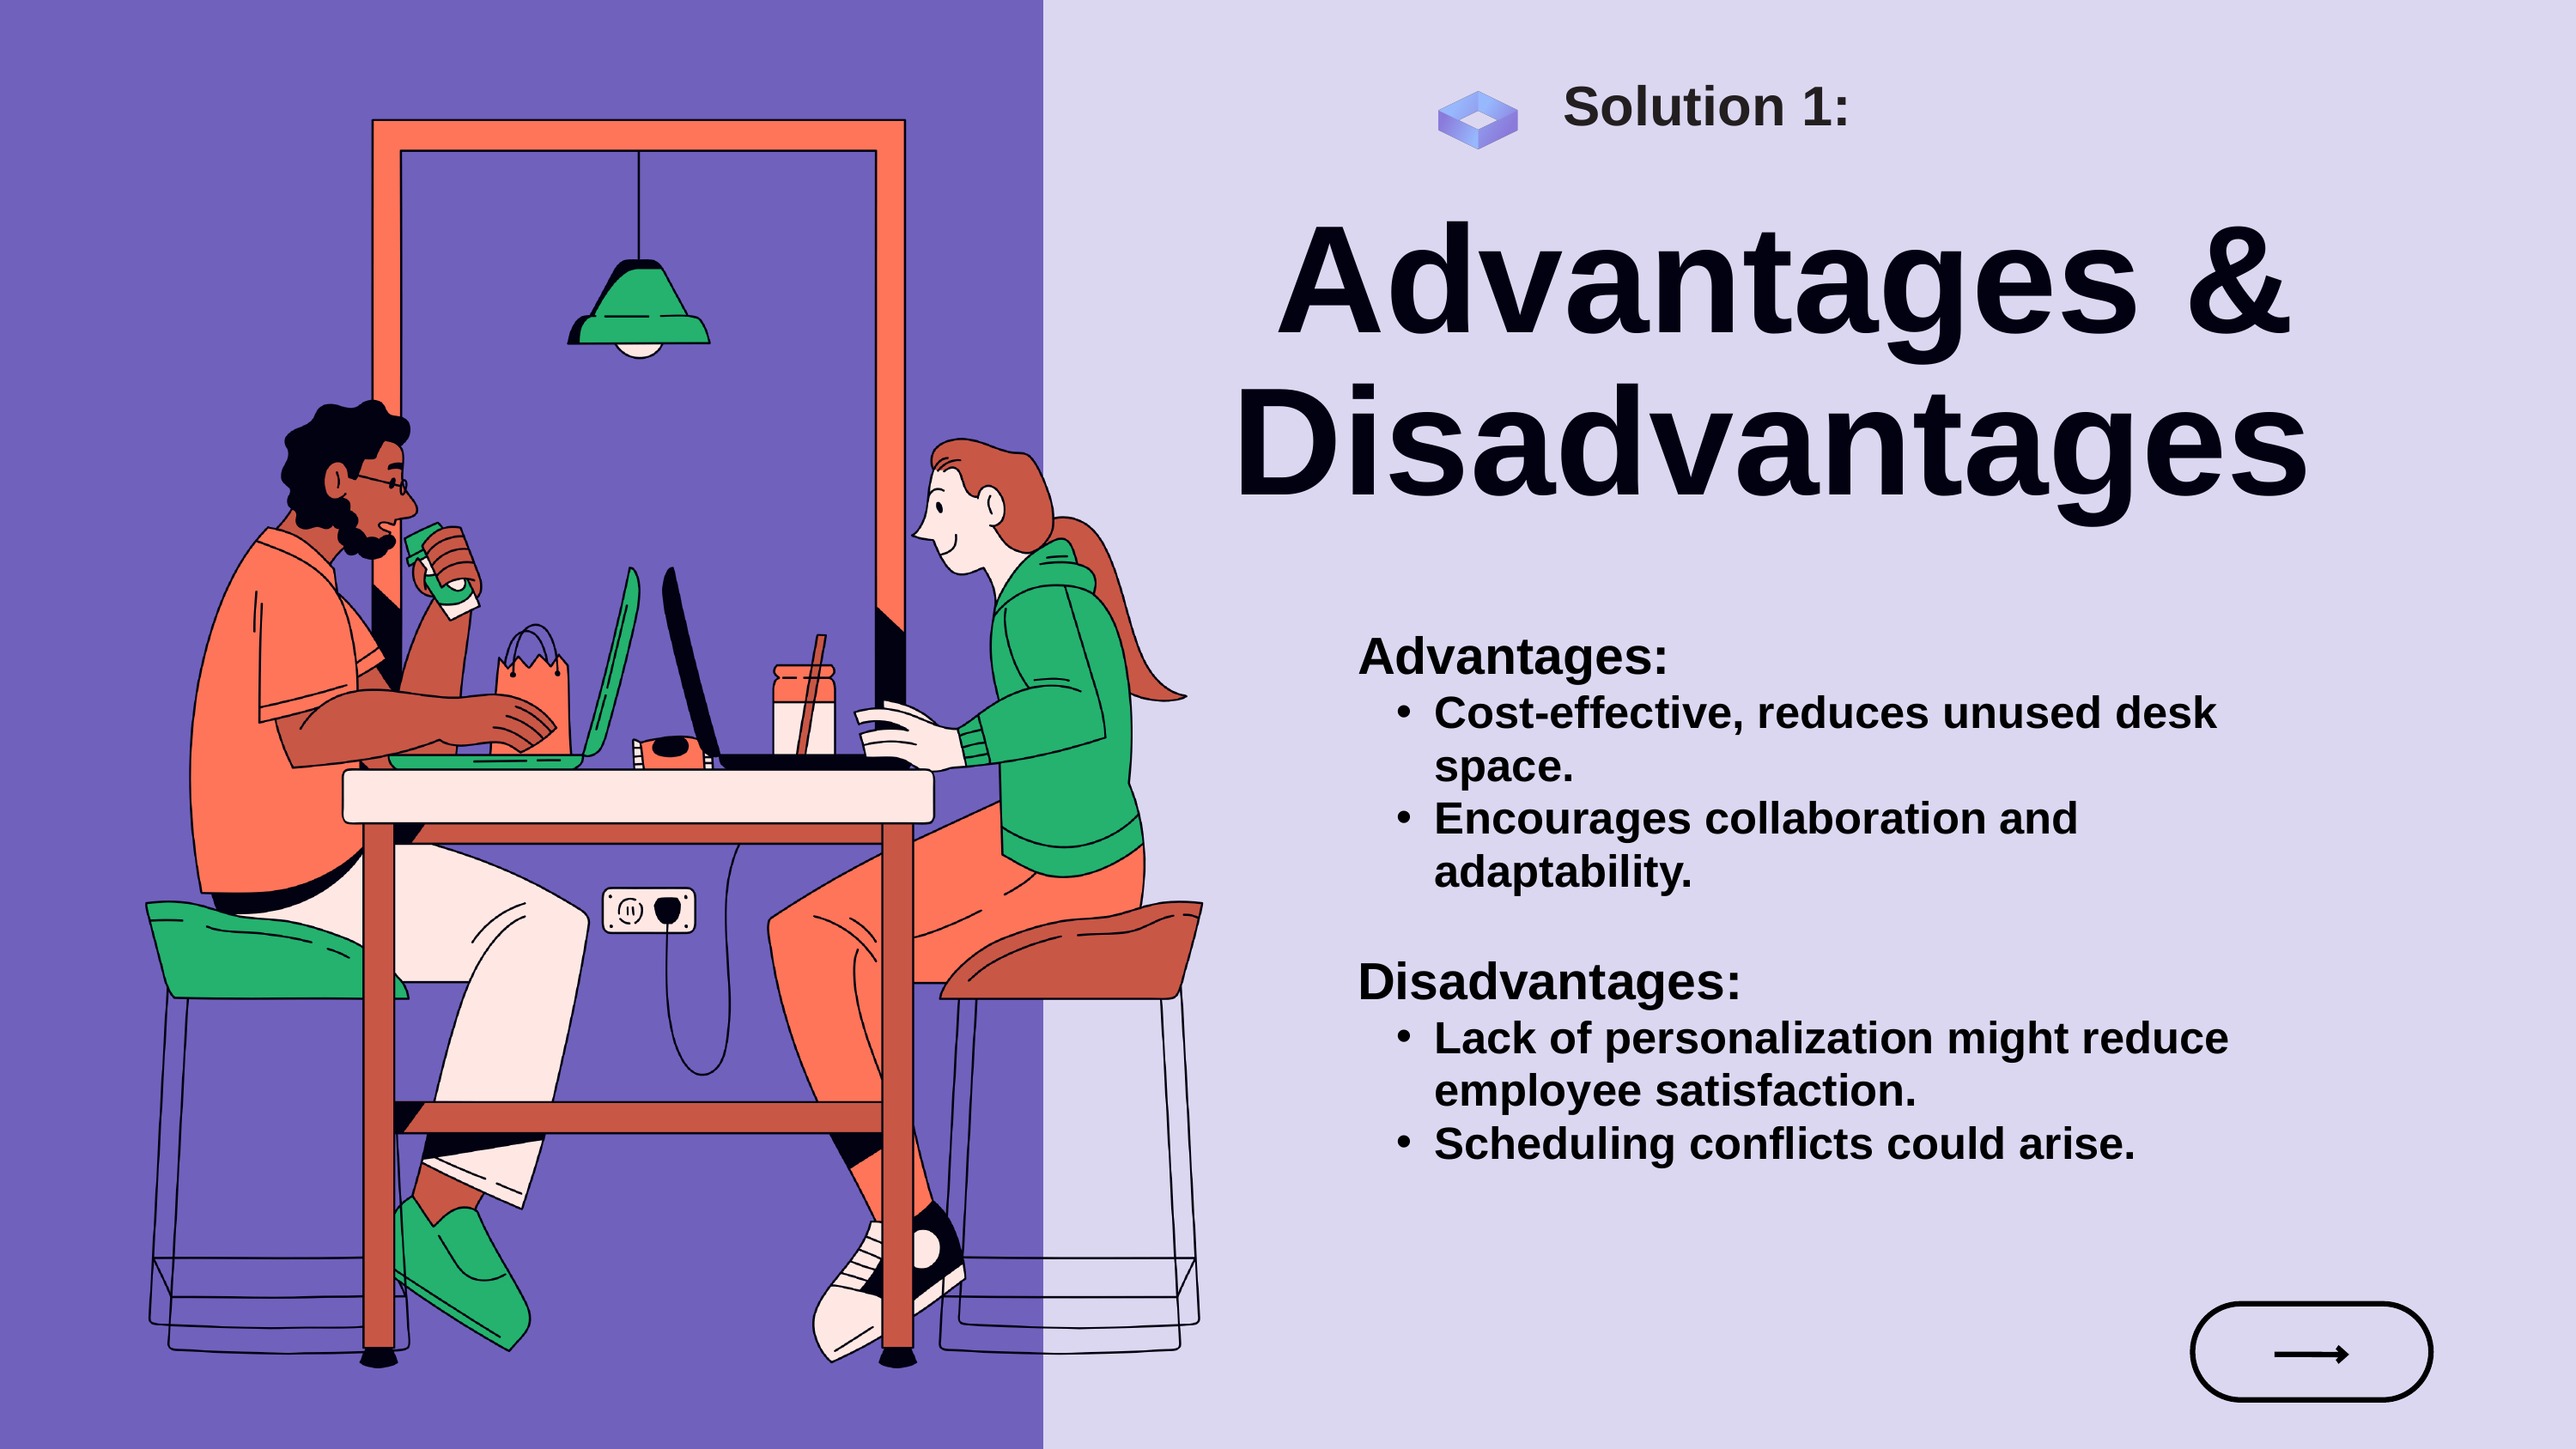

Solution 1:

 Advantages & Disadvantages
Advantages:
Cost-effective, reduces unused desk space.
Encourages collaboration and adaptability.

Disadvantages:
Lack of personalization might reduce employee satisfaction.
Scheduling conflicts could arise.